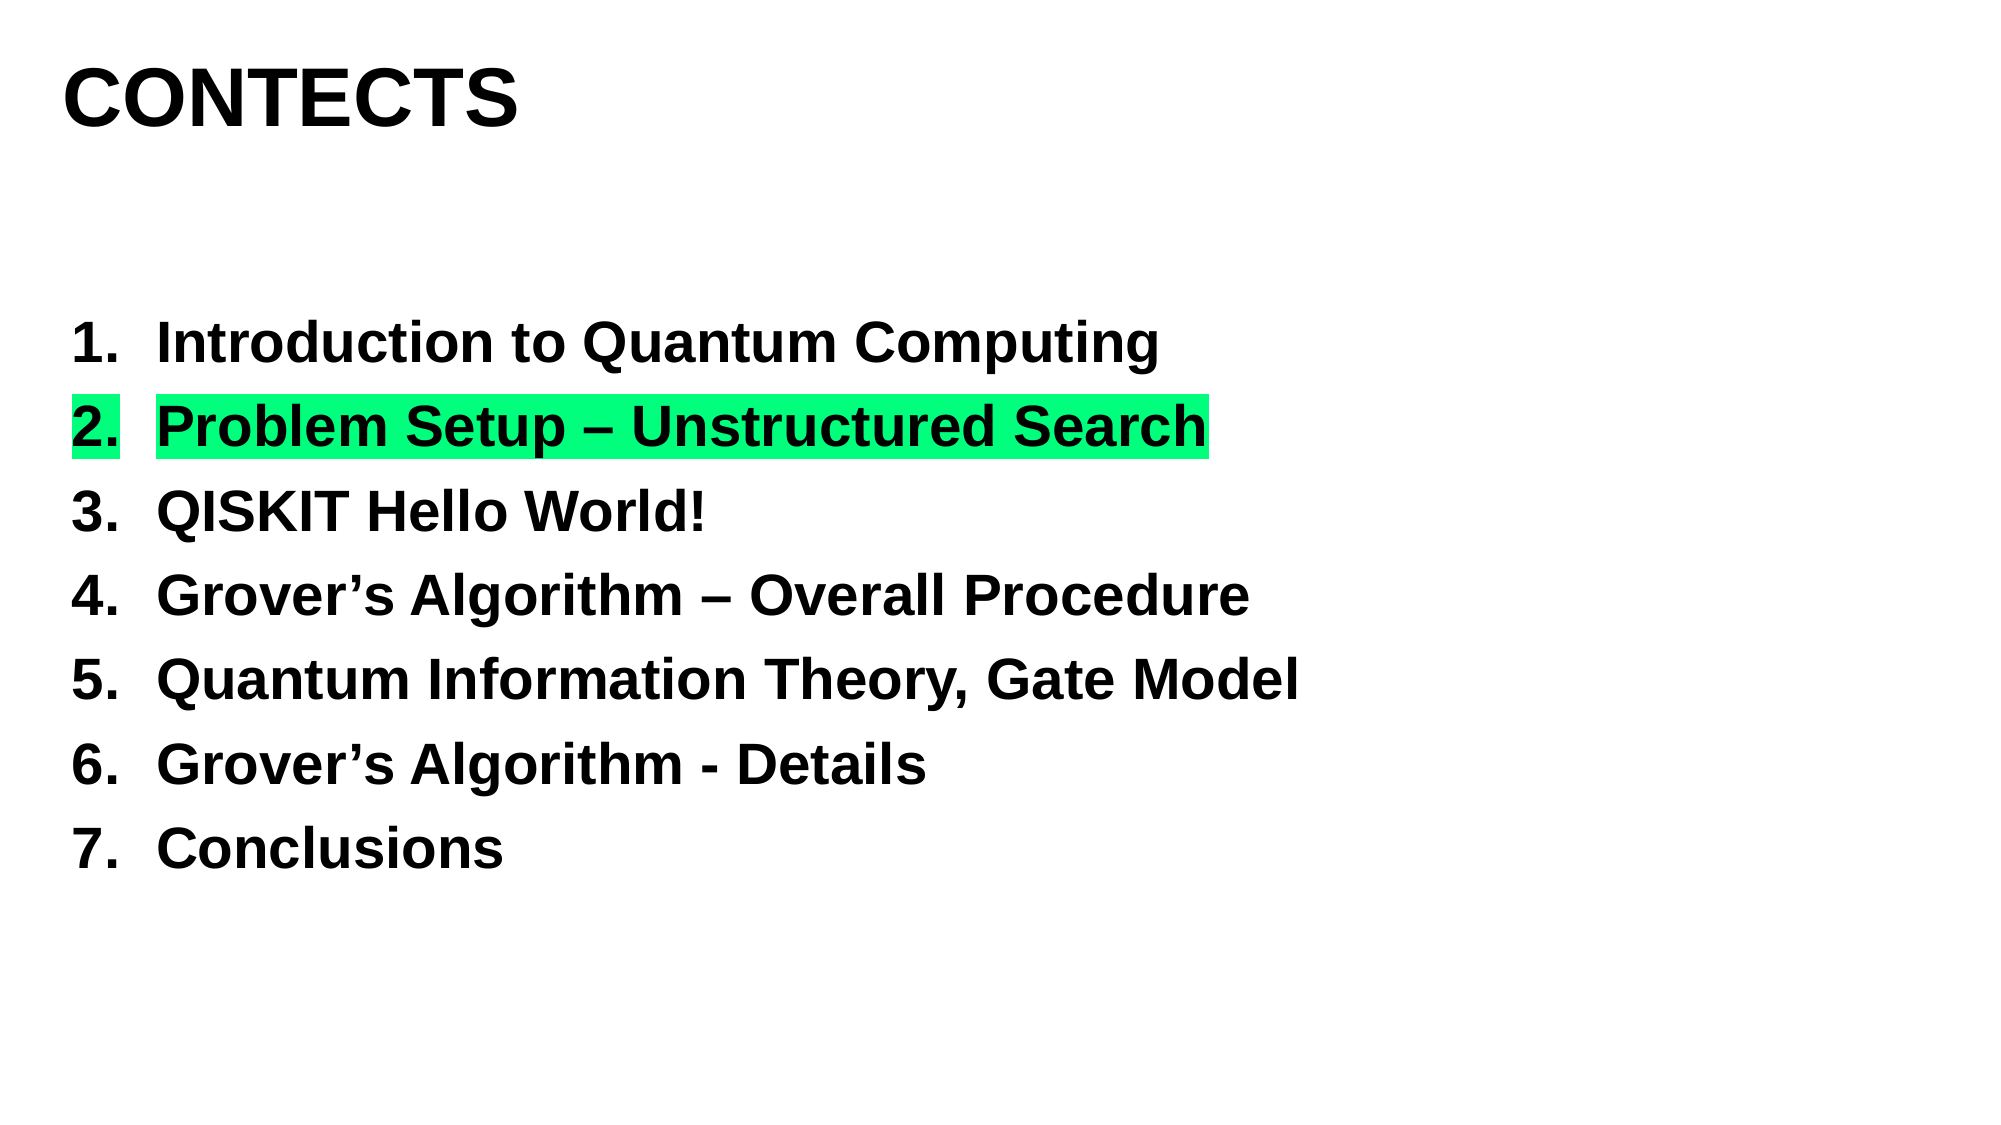

# CONTECTS
Introduction to Quantum Computing
Problem Setup – Unstructured Search
QISKIT Hello World!
Grover’s Algorithm – Overall Procedure
Quantum Information Theory, Gate Model
Grover’s Algorithm - Details
Conclusions